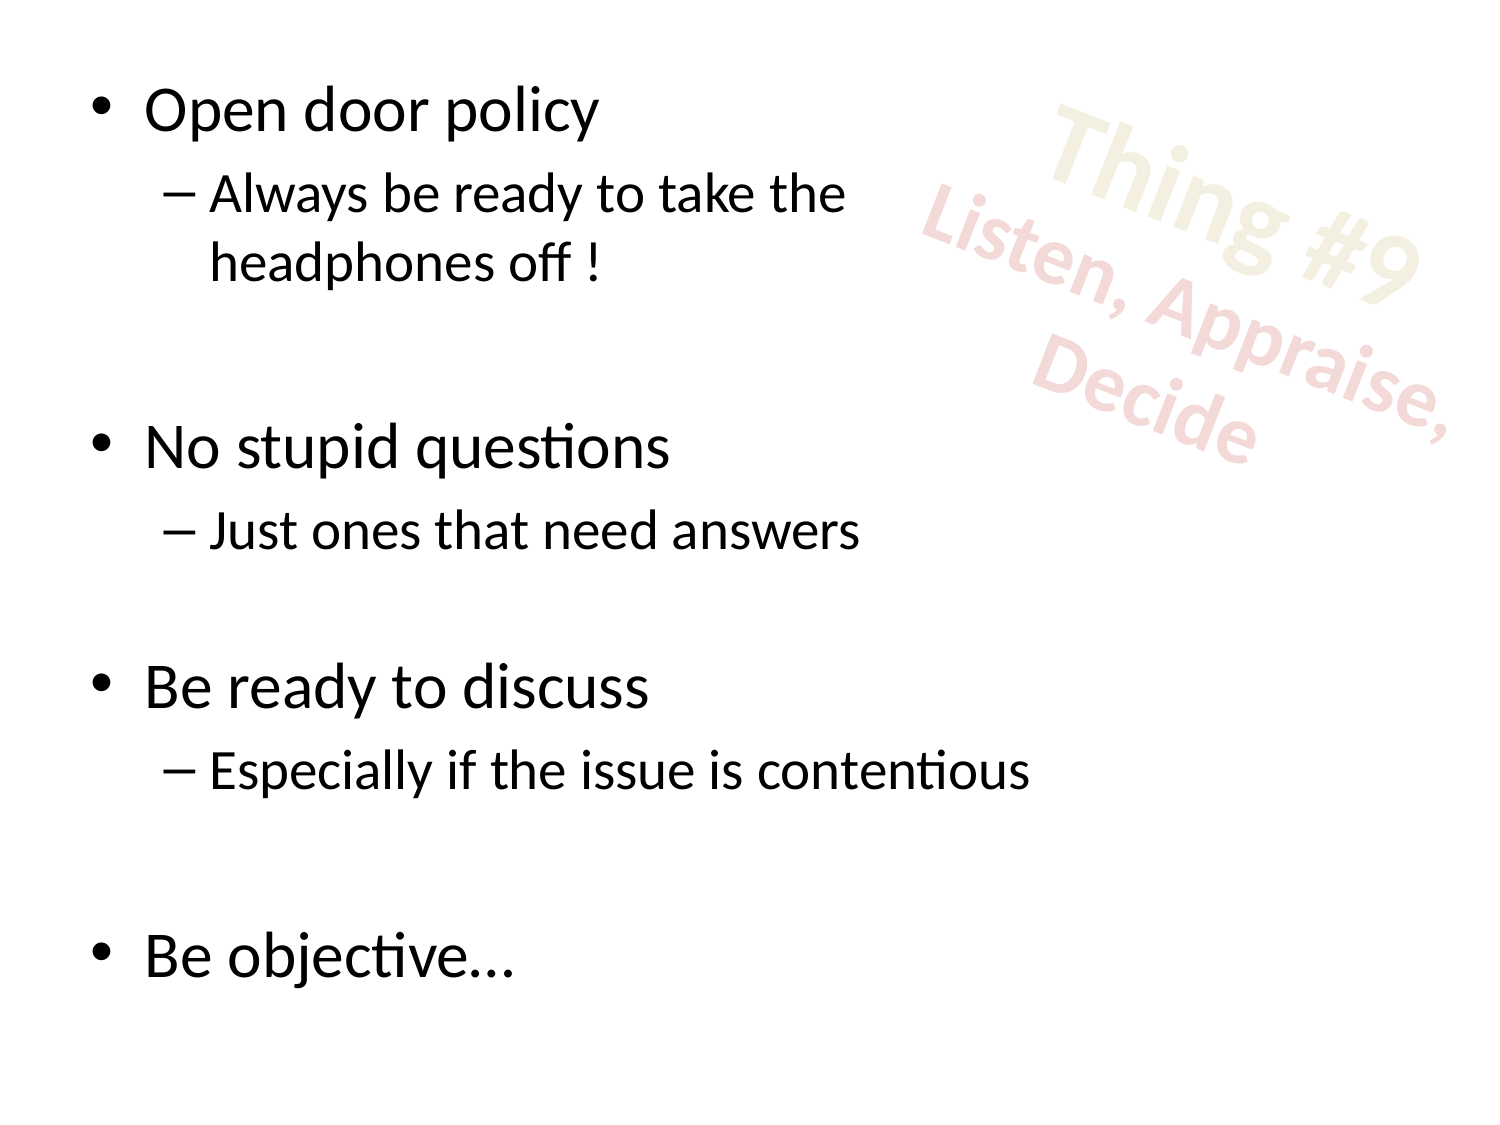

Open door policy
Always be ready to take the
headphones off !

No stupid questions
Just ones that need answers
Be ready to discuss
Especially if the issue is contentious

Be objective…
Thing #9
Listen, Appraise,
Decide